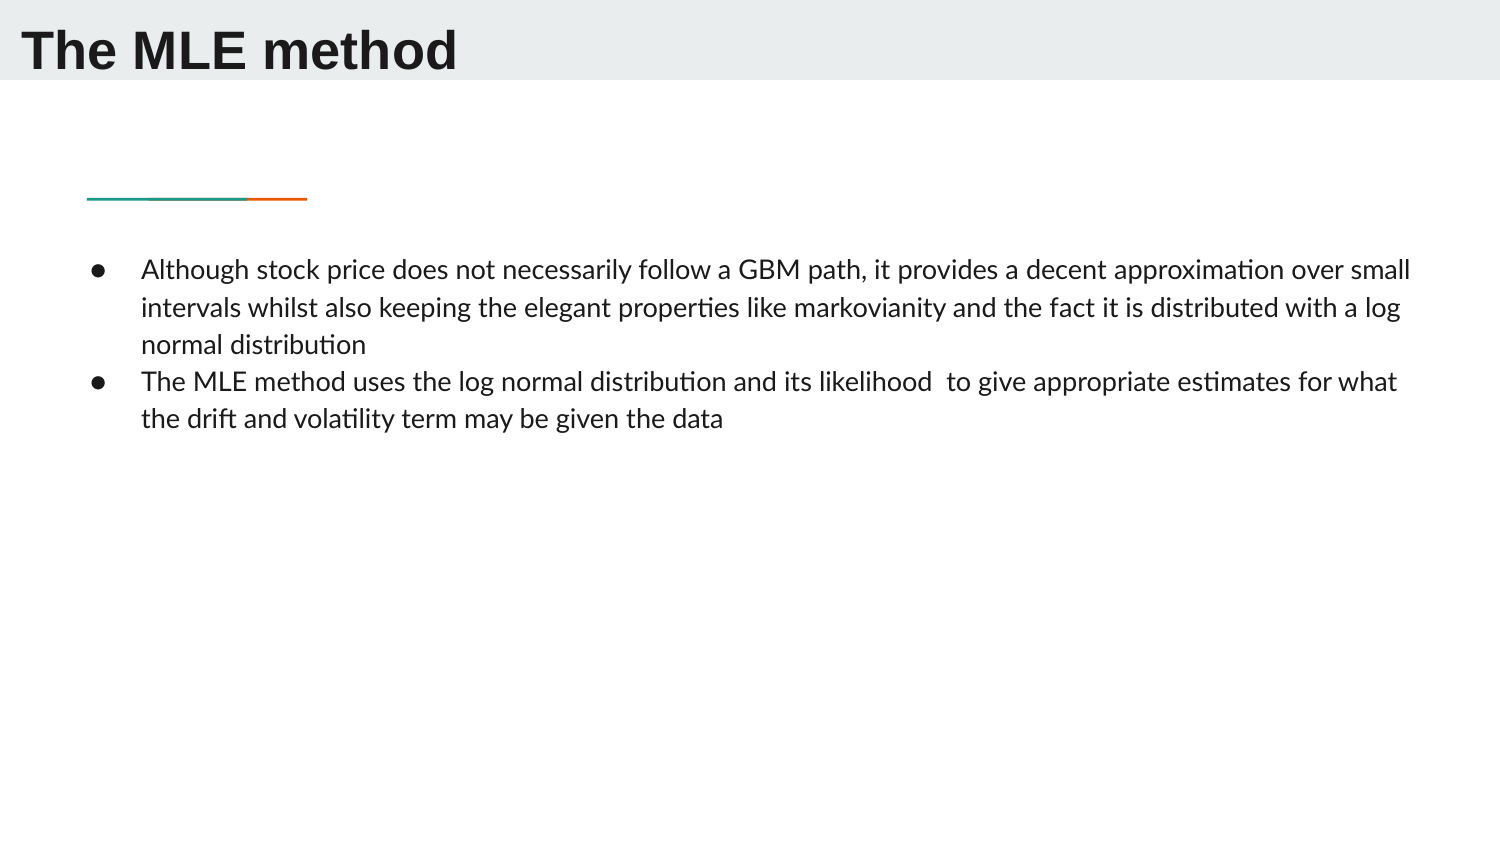

# The MLE method
Although stock price does not necessarily follow a GBM path, it provides a decent approximation over small intervals whilst also keeping the elegant properties like markovianity and the fact it is distributed with a log normal distribution
The MLE method uses the log normal distribution and its likelihood  to give appropriate estimates for what the drift and volatility term may be given the data